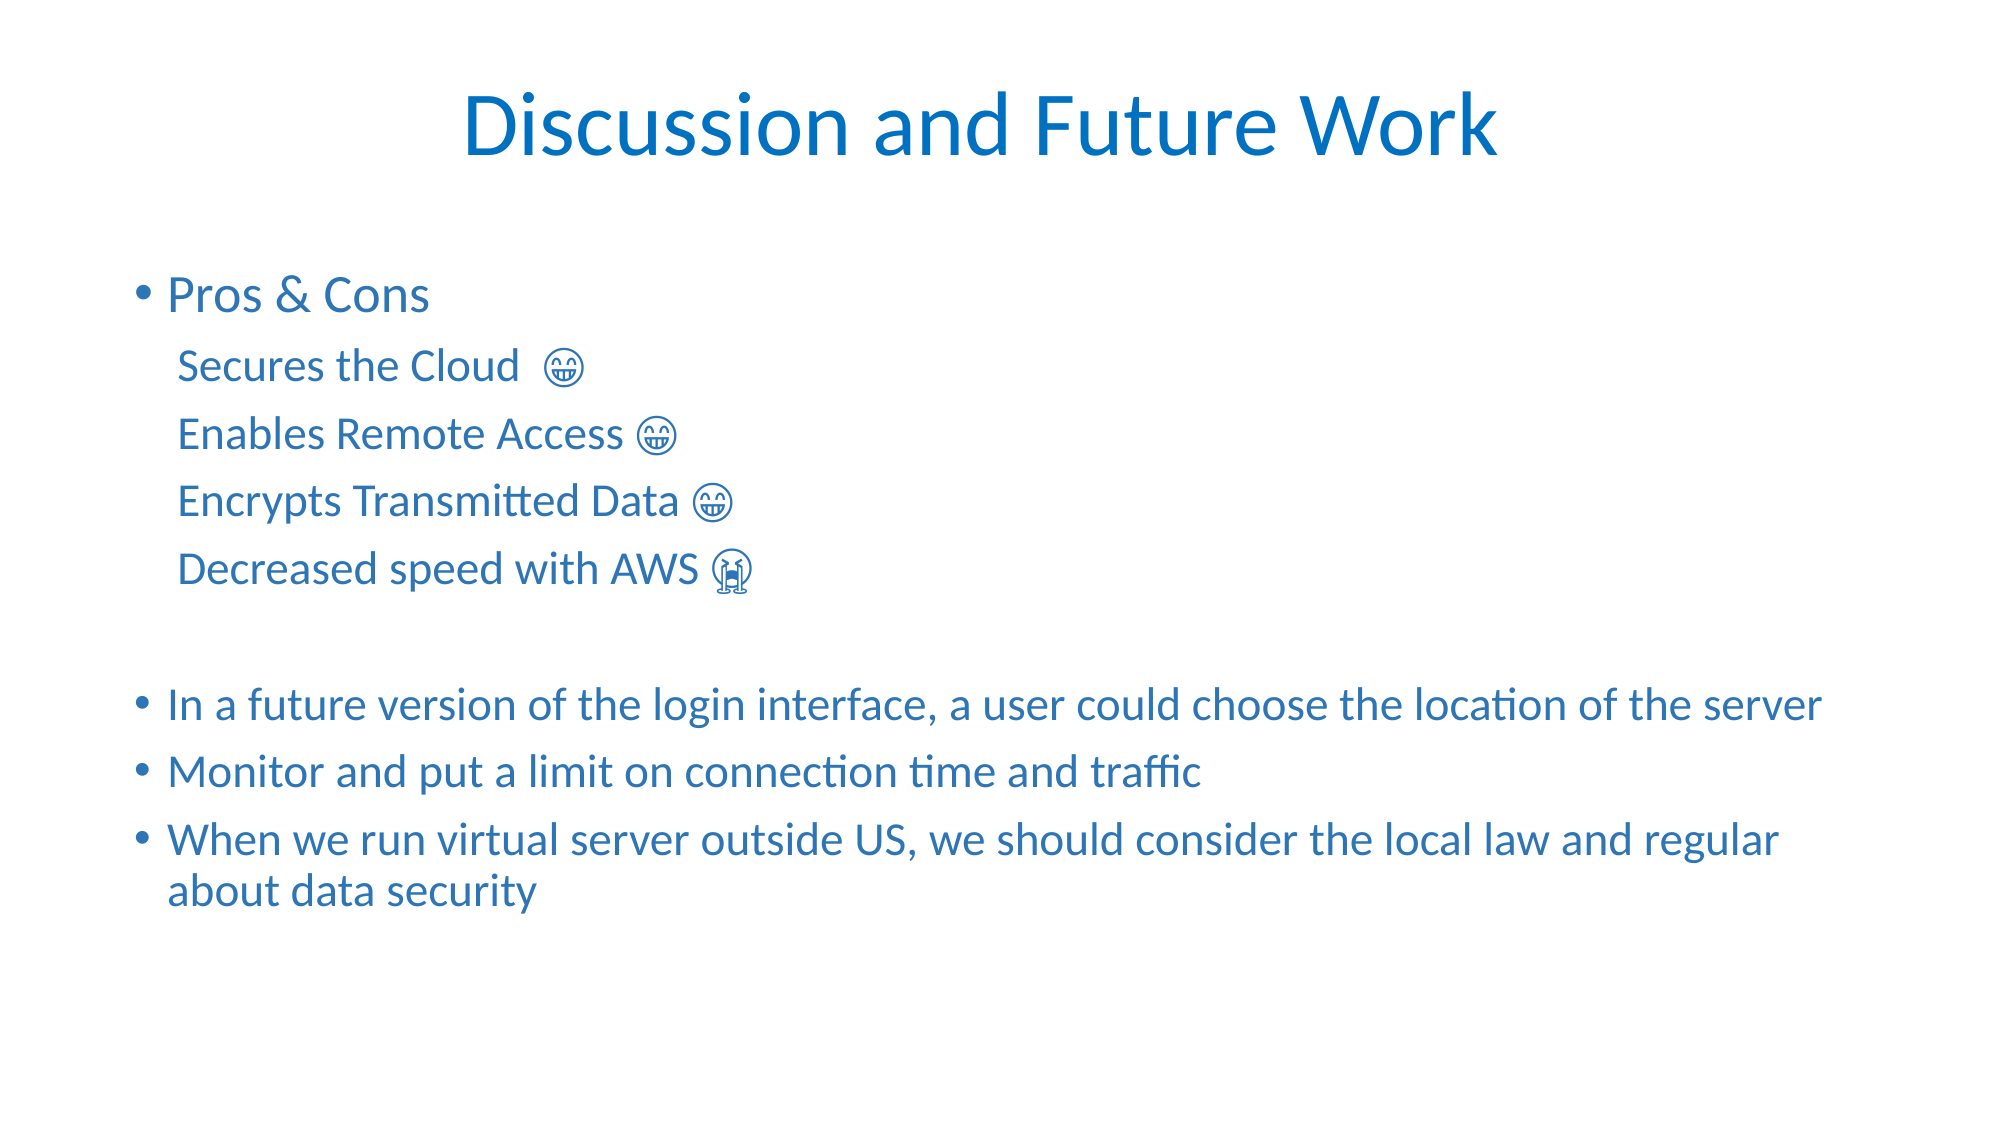

# Discussion and Future Work
Pros & Cons
    Secures the Cloud  😁
    Enables Remote Access 😁
    Encrypts Transmitted Data 😁
    Decreased speed with AWS 😭

In a future version of the login interface, a user could choose the location of the server
Monitor and put a limit on connection time and traffic
When we run virtual server outside US, we should consider the local law and regular about data security